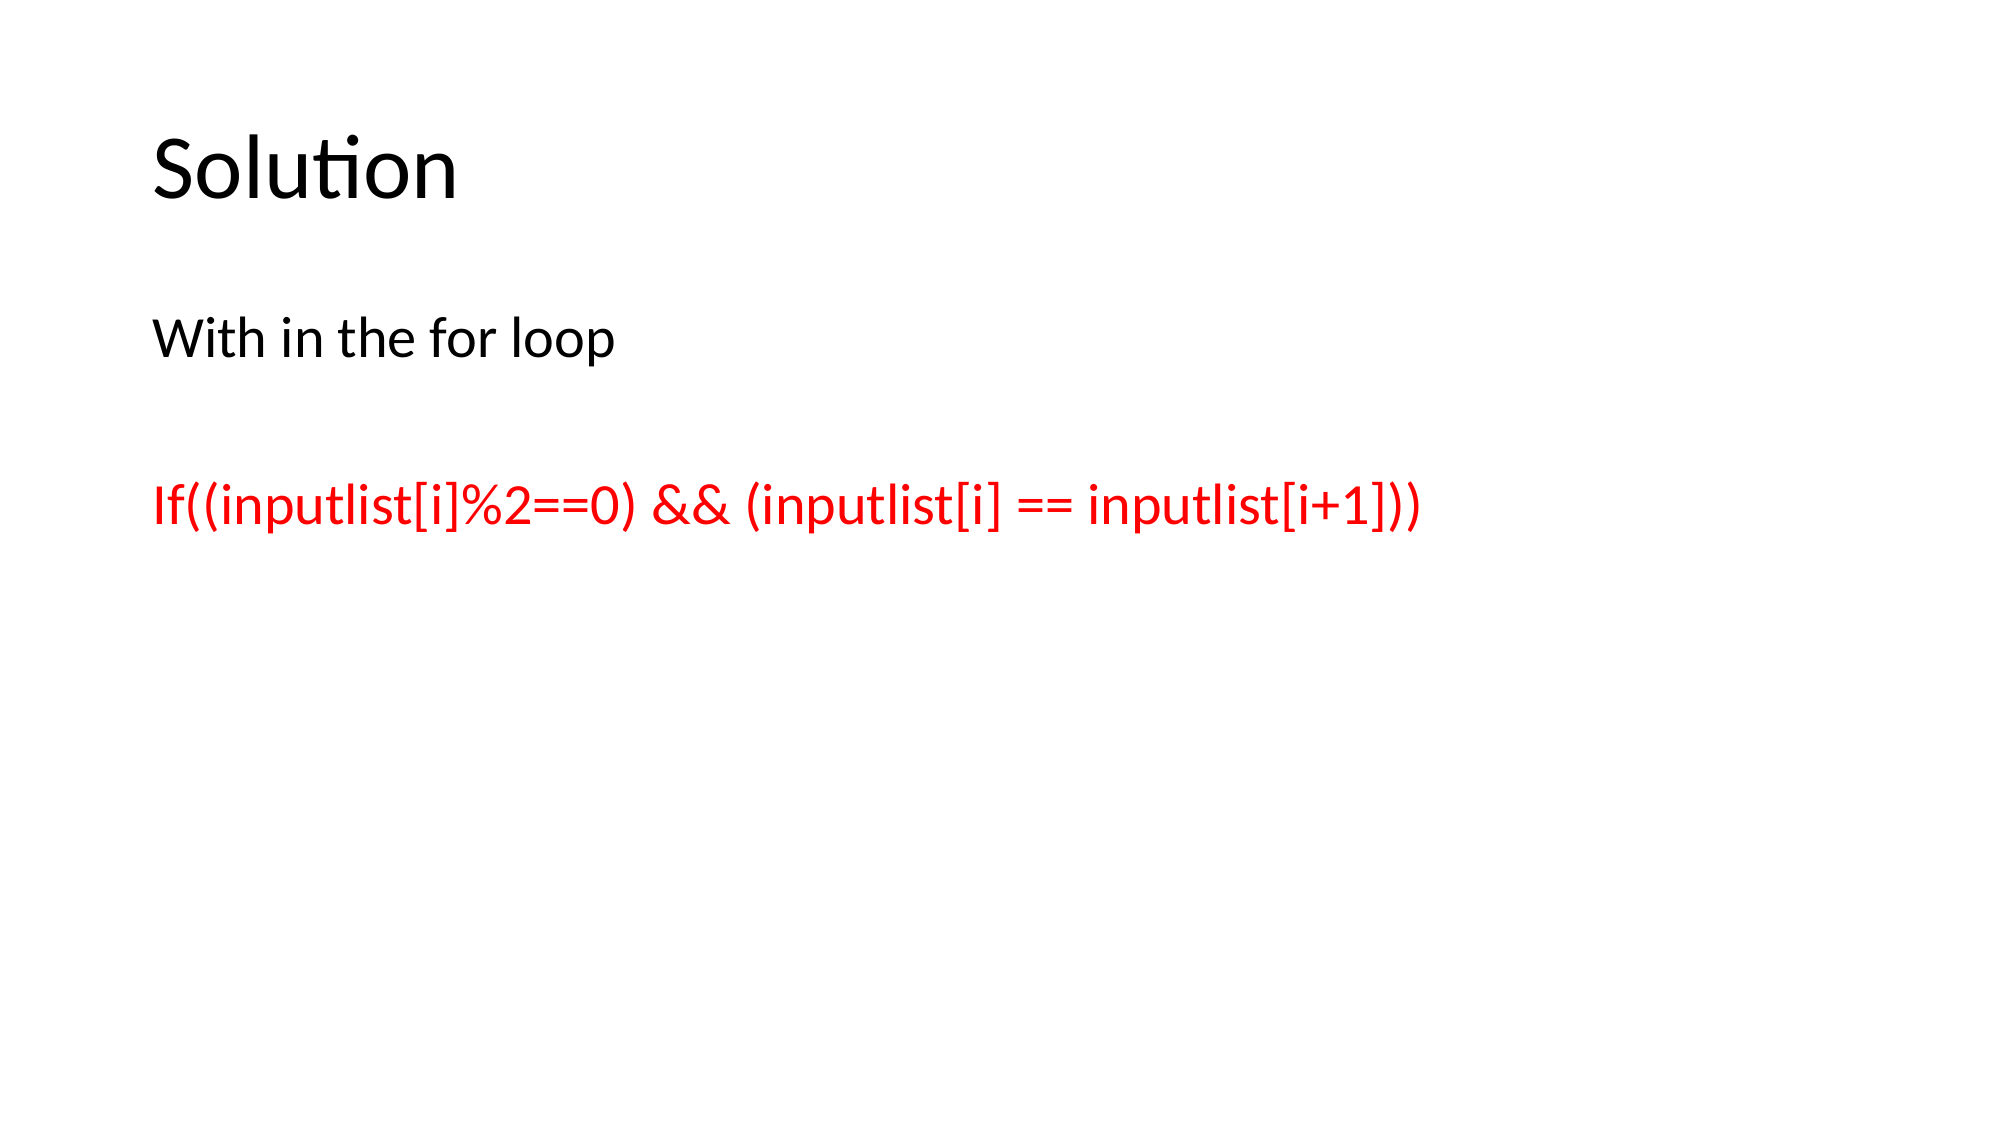

# Solution
With in the for loop

If((inputlist[i]%2==0) && (inputlist[i] == inputlist[i+1]))